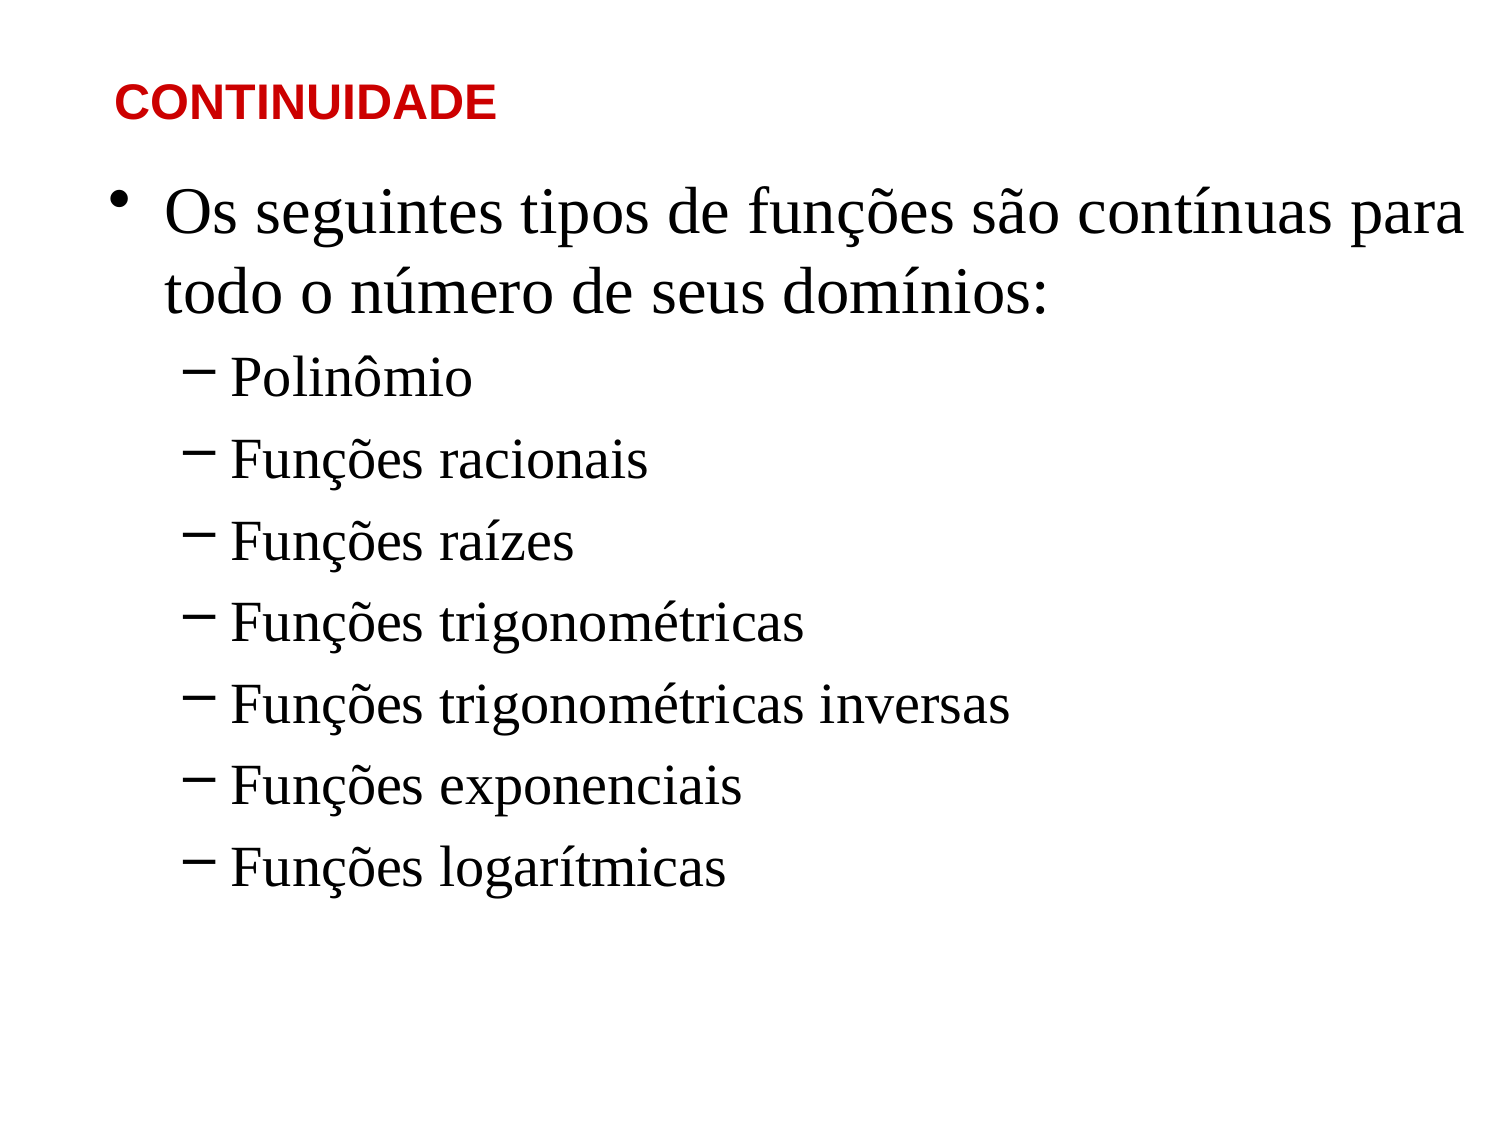

CONTINUIDADE
Os seguintes tipos de funções são contínuas para todo o número de seus domínios:
Polinômio
Funções racionais
Funções raízes
Funções trigonométricas
Funções trigonométricas inversas
Funções exponenciais
Funções logarítmicas